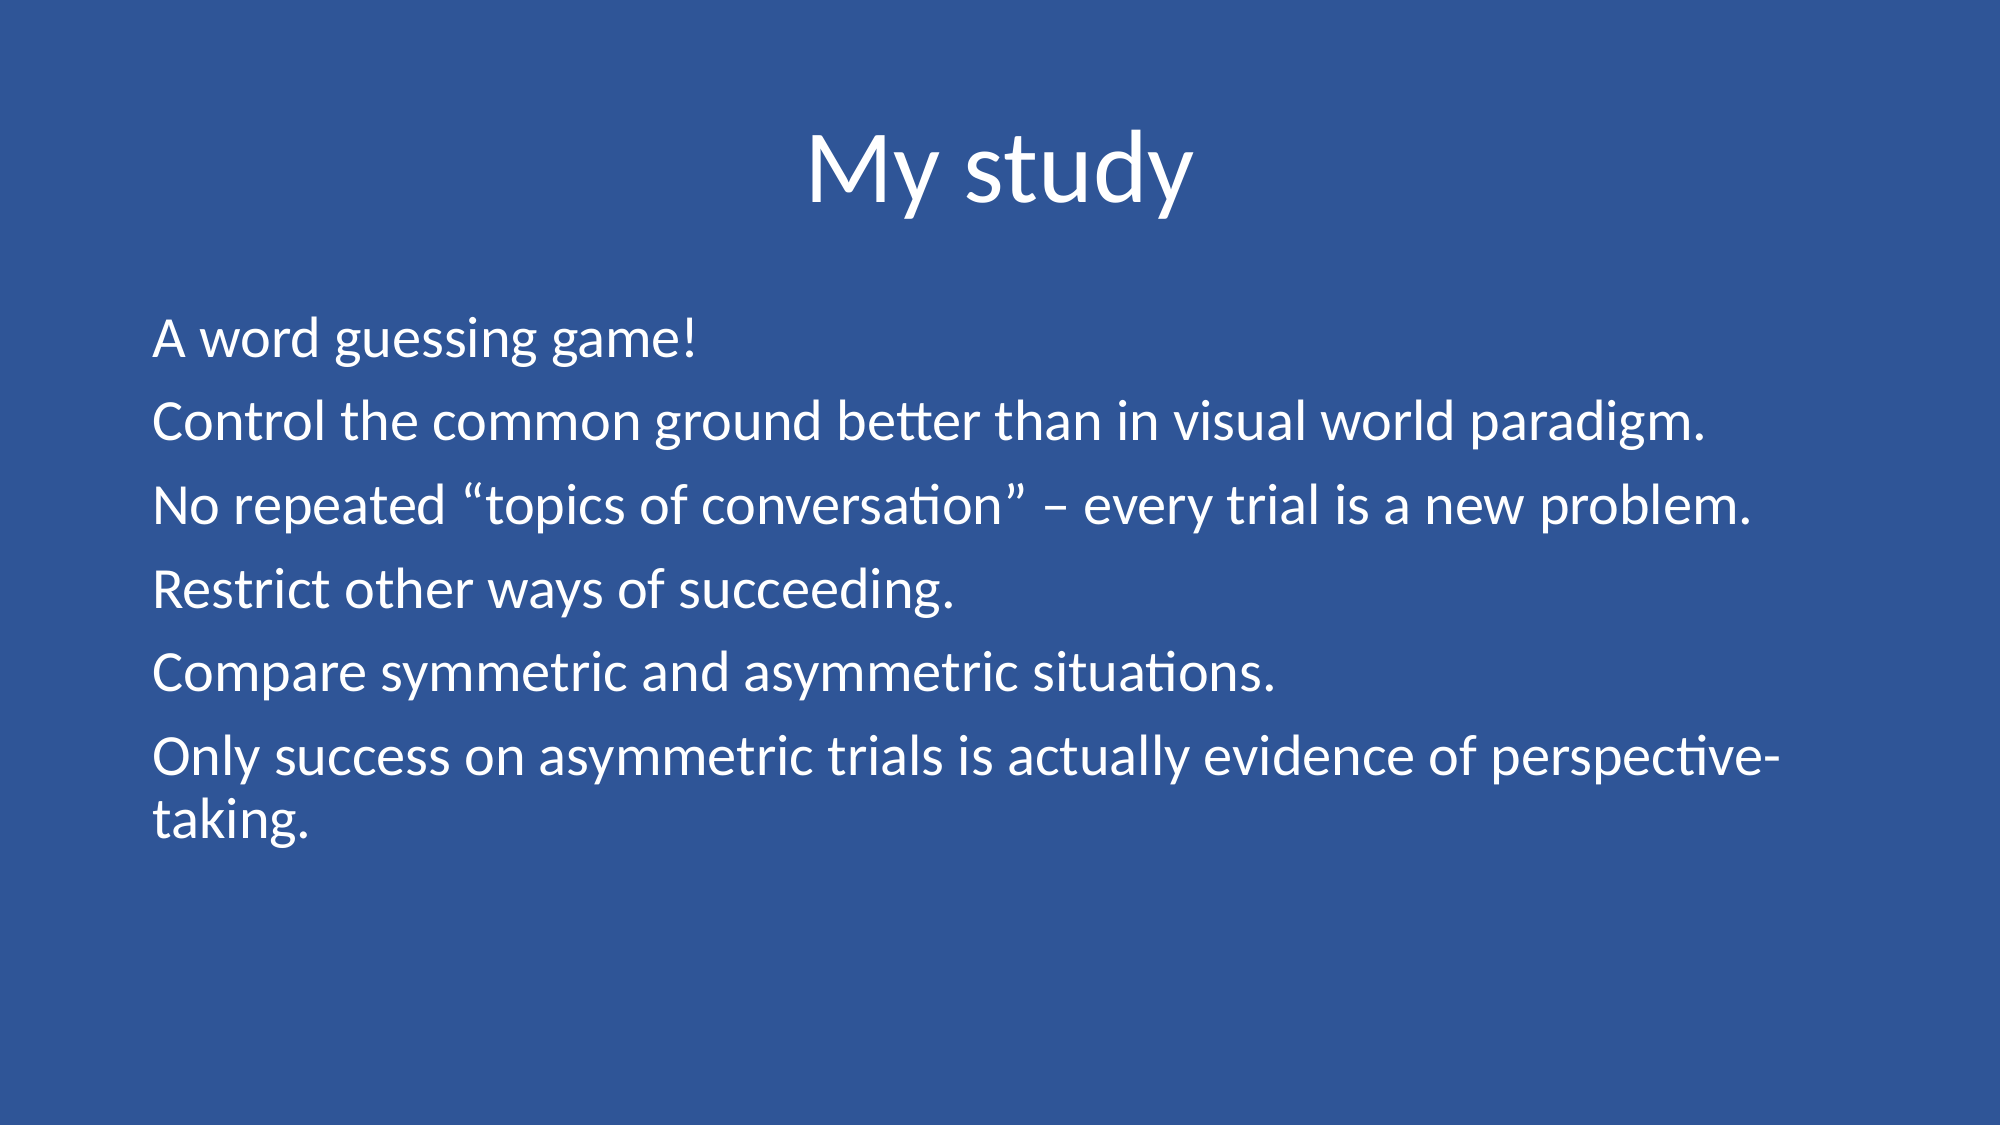

# My study
A word guessing game!
Control the common ground better than in visual world paradigm.
No repeated “topics of conversation” – every trial is a new problem.
Restrict other ways of succeeding.
Compare symmetric and asymmetric situations.
Only success on asymmetric trials is actually evidence of perspective-taking.